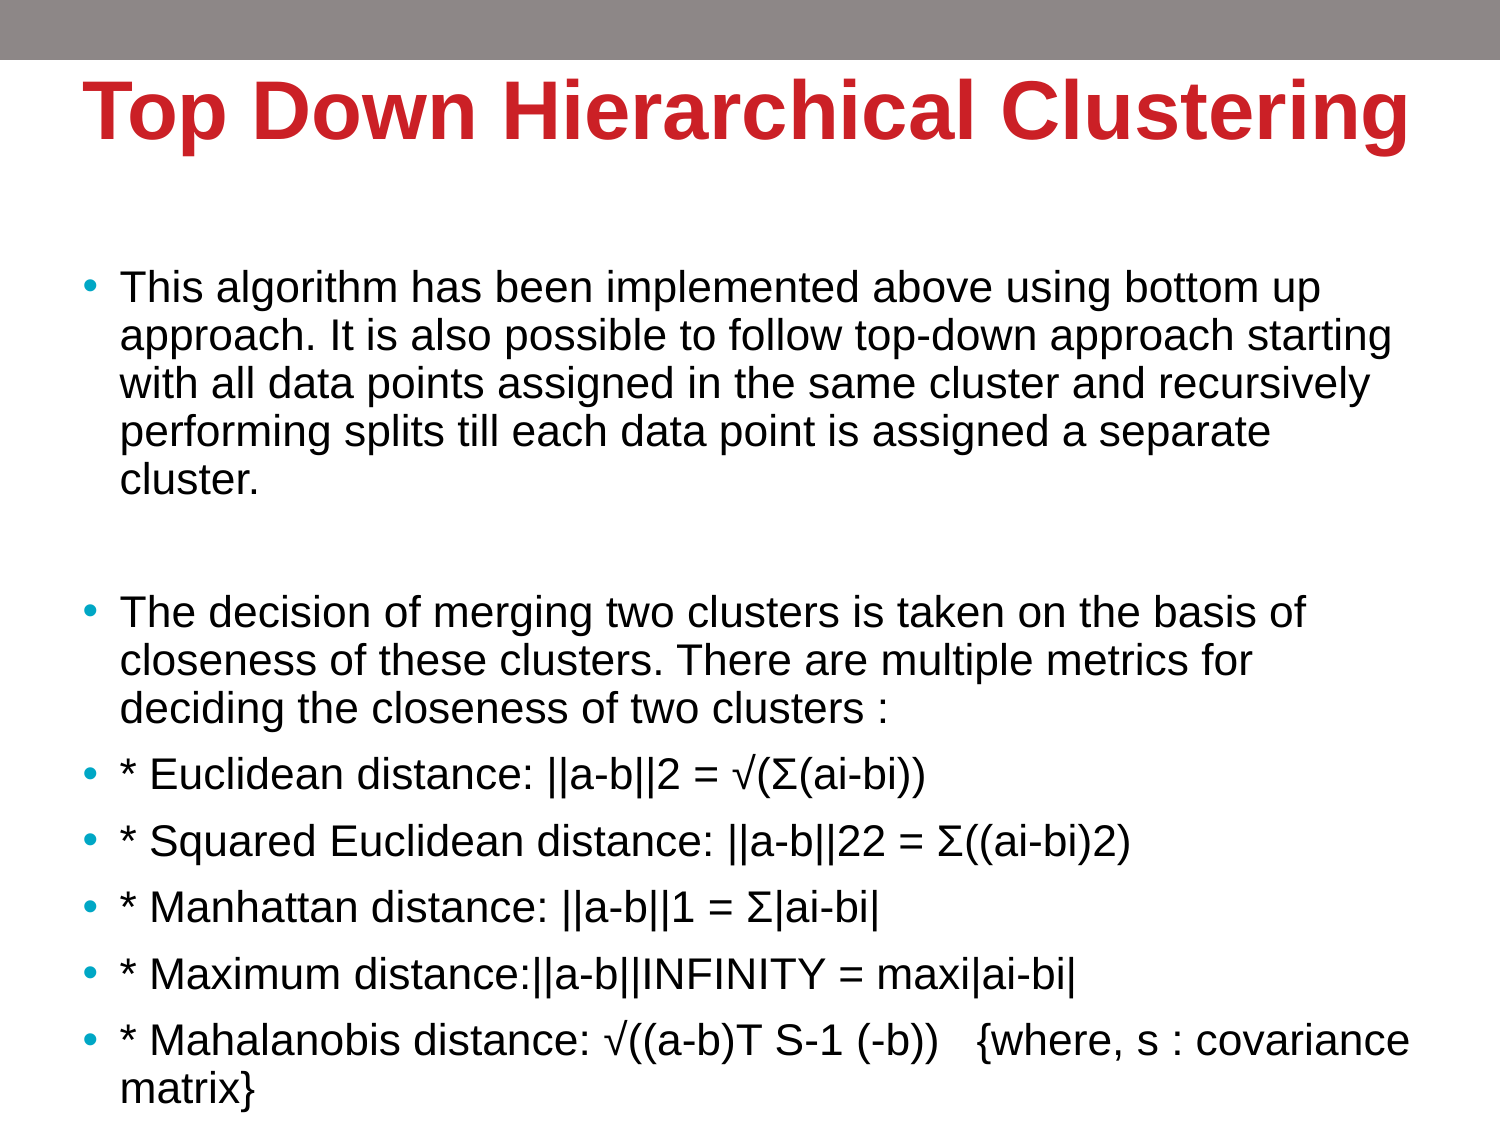

# Top Down Hierarchical Clustering
This algorithm has been implemented above using bottom up approach. It is also possible to follow top-down approach starting with all data points assigned in the same cluster and recursively performing splits till each data point is assigned a separate cluster.

The decision of merging two clusters is taken on the basis of closeness of these clusters. There are multiple metrics for deciding the closeness of two clusters :
* Euclidean distance: ||a-b||2 = √(Σ(ai-bi))
* Squared Euclidean distance: ||a-b||22 = Σ((ai-bi)2)
* Manhattan distance: ||a-b||1 = Σ|ai-bi|
* Maximum distance:||a-b||INFINITY = maxi|ai-bi|
* Mahalanobis distance: √((a-b)T S-1 (-b))   {where, s : covariance matrix}